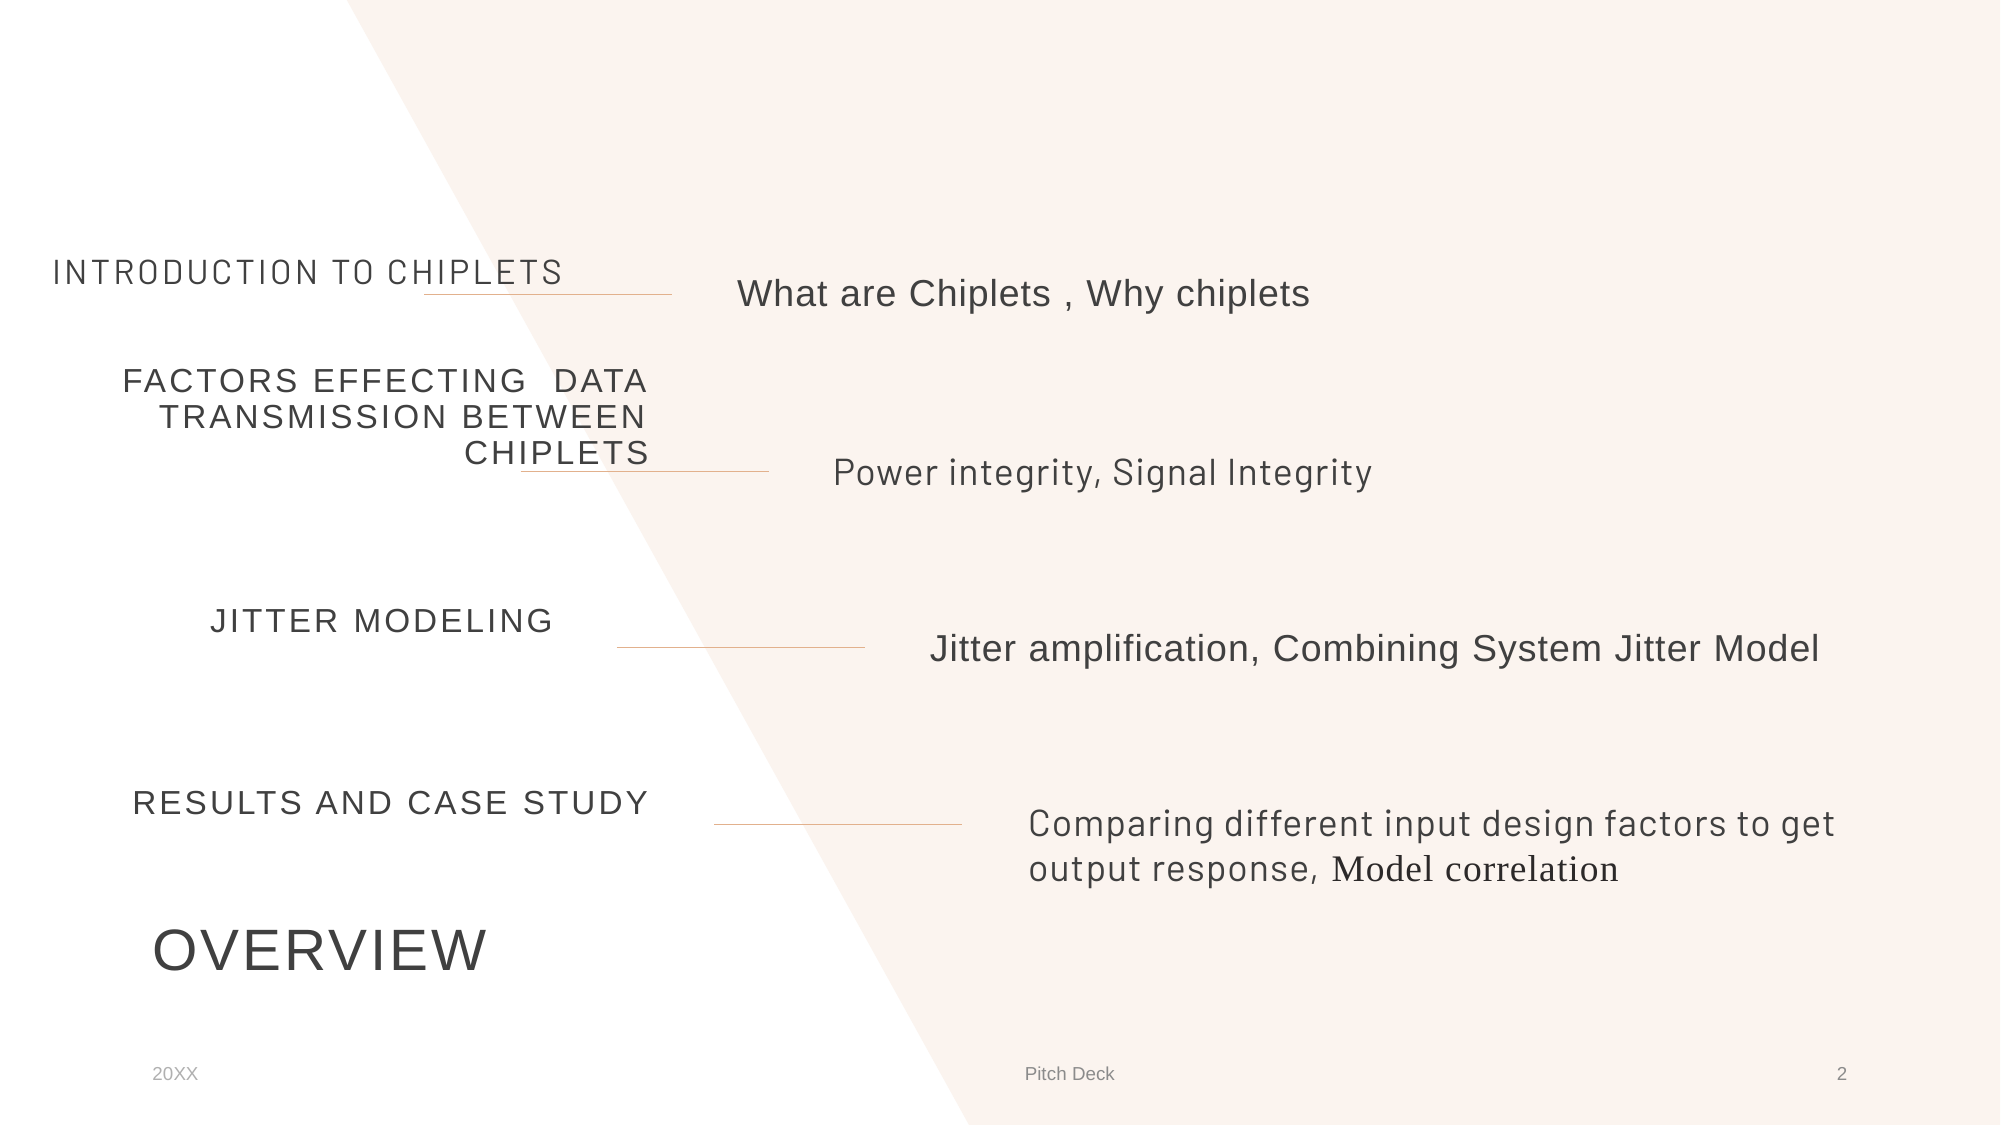

Introduction to Chiplets
What are Chiplets , Why chiplets
Factors effecting  data transmission between chiplets
Power integrity, Signal Integrity
Jitter Modeling
Jitter amplification, Combining System Jitter Model
Results and case study
Comparing different input design factors to get output response, Model correlation
# OVERVIEW
20XX
Pitch Deck
2